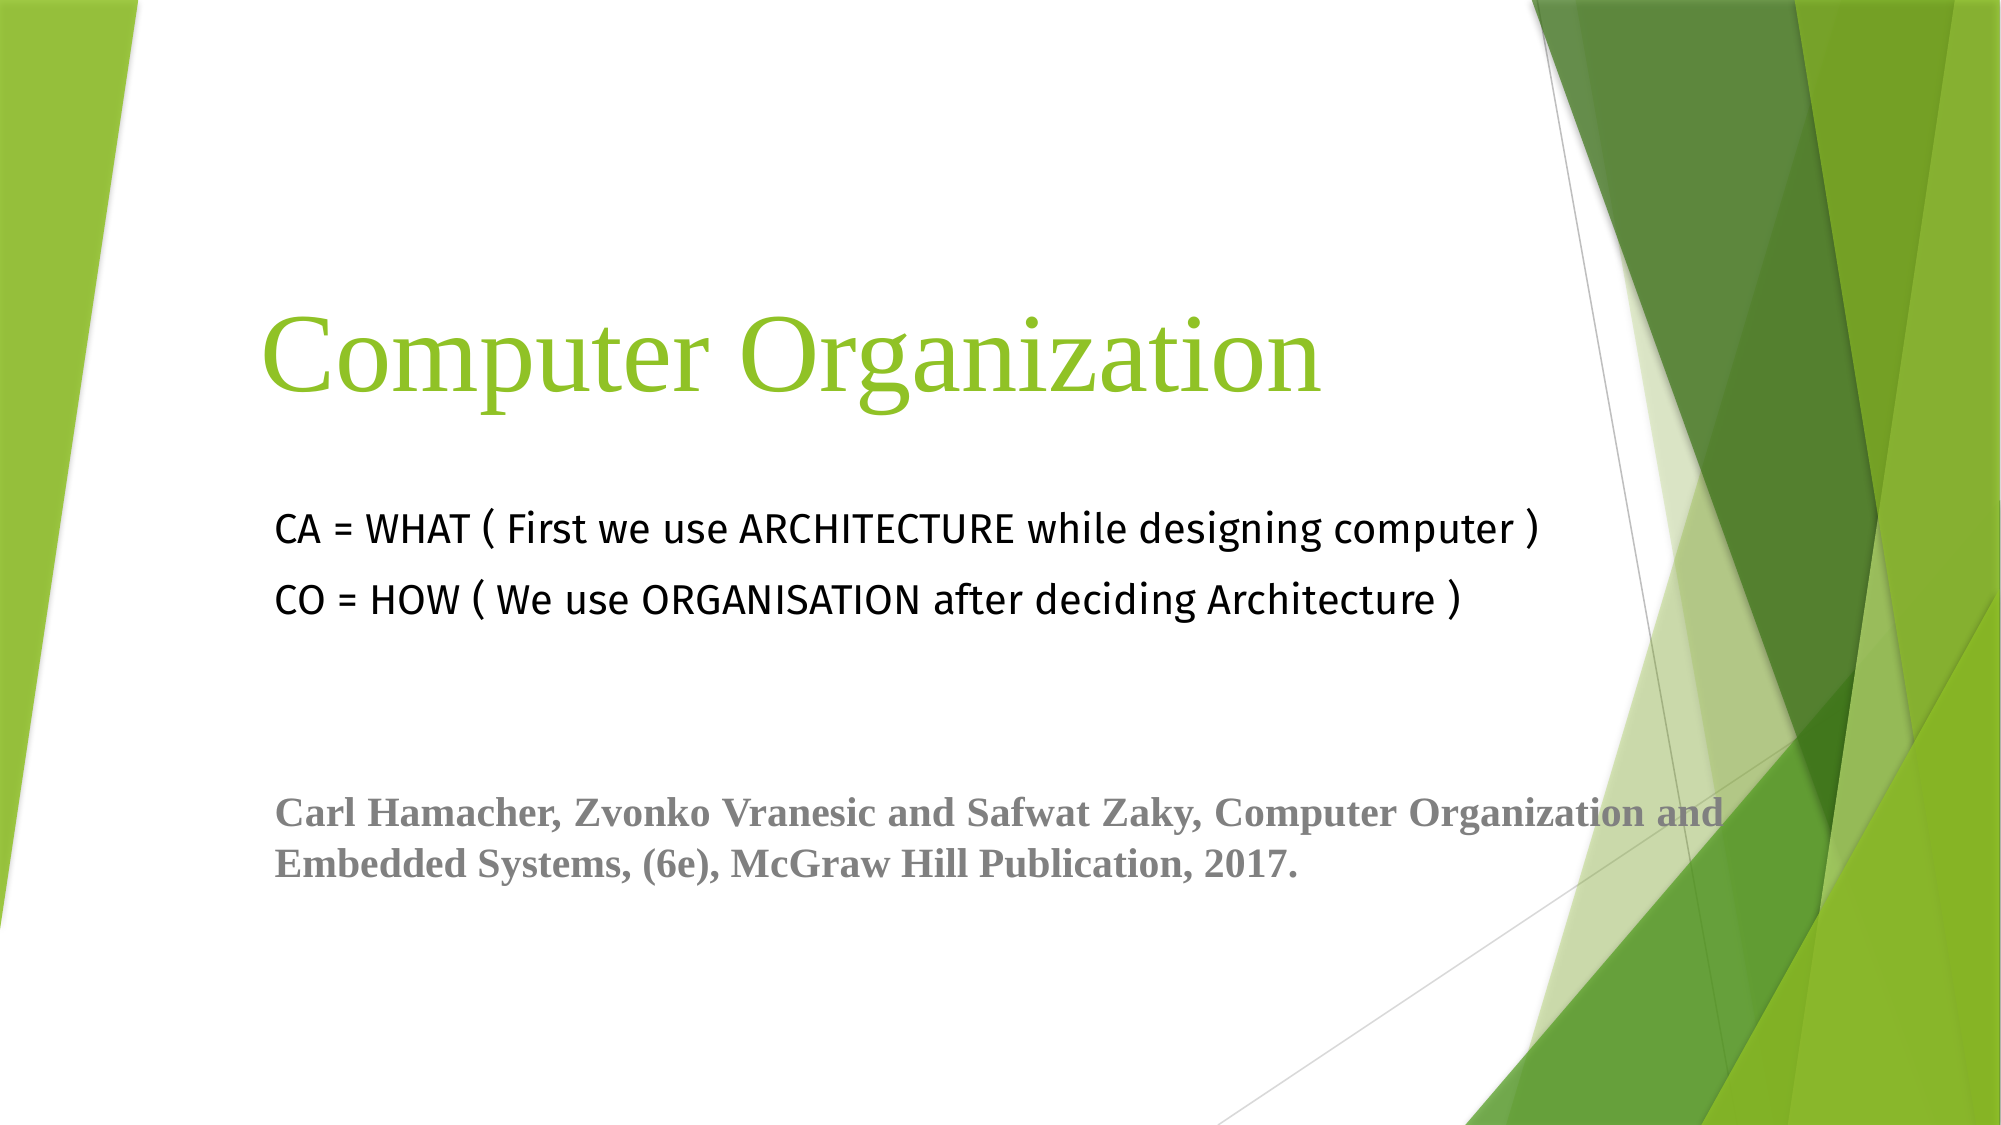

# Computer Organization
CA = WHAT ( First we use ARCHITECTURE while designing computer )
CO = HOW ( We use ORGANISATION after deciding Architecture )

Carl Hamacher, Zvonko Vranesic and Safwat Zaky, Computer Organization and Embedded Systems, (6e), McGraw Hill Publication, 2017.